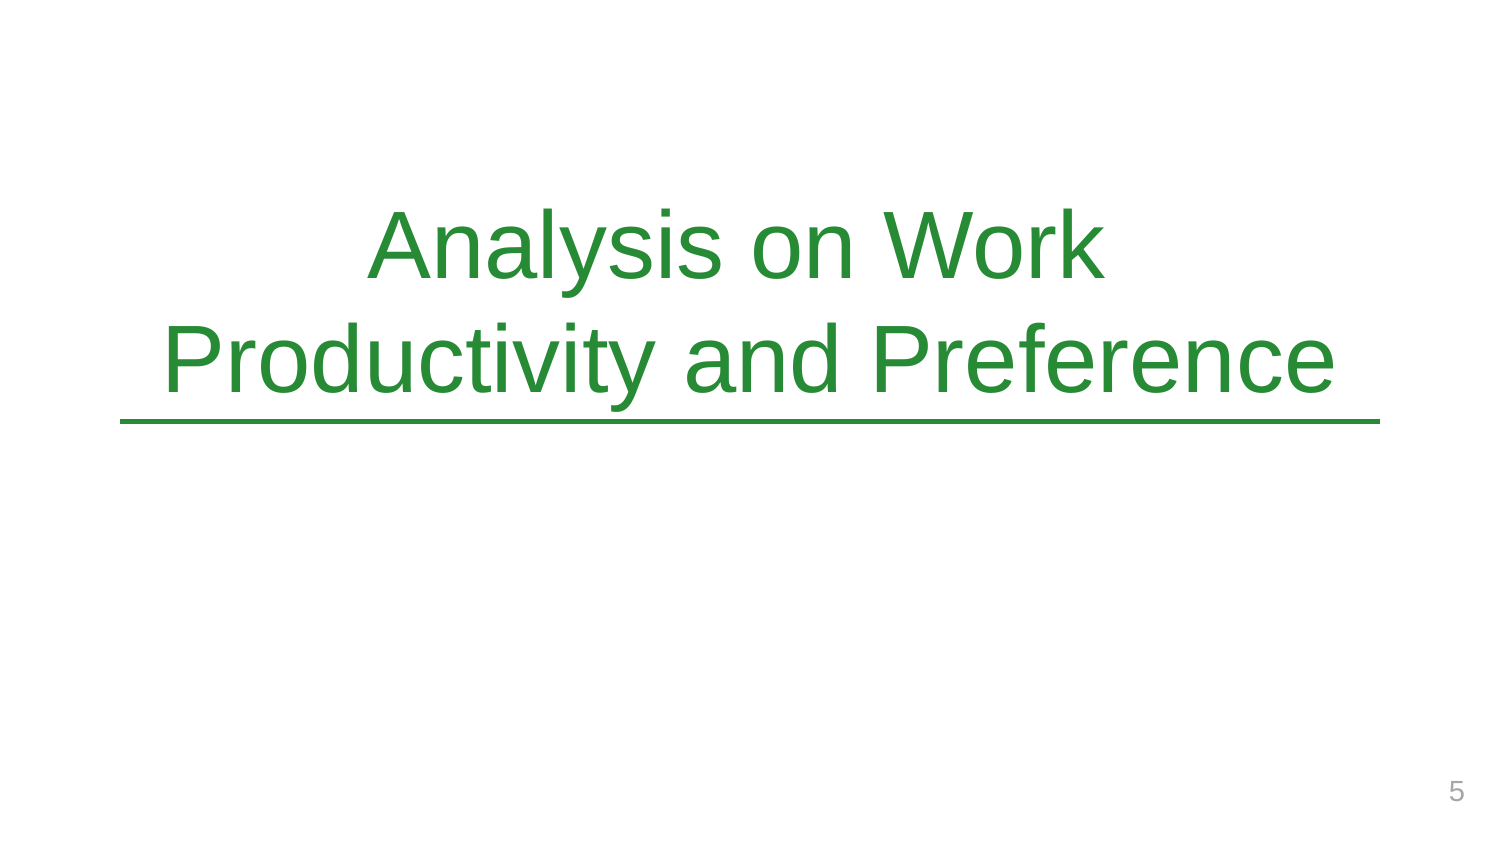

Analysis on Work
Productivity and Preference
5